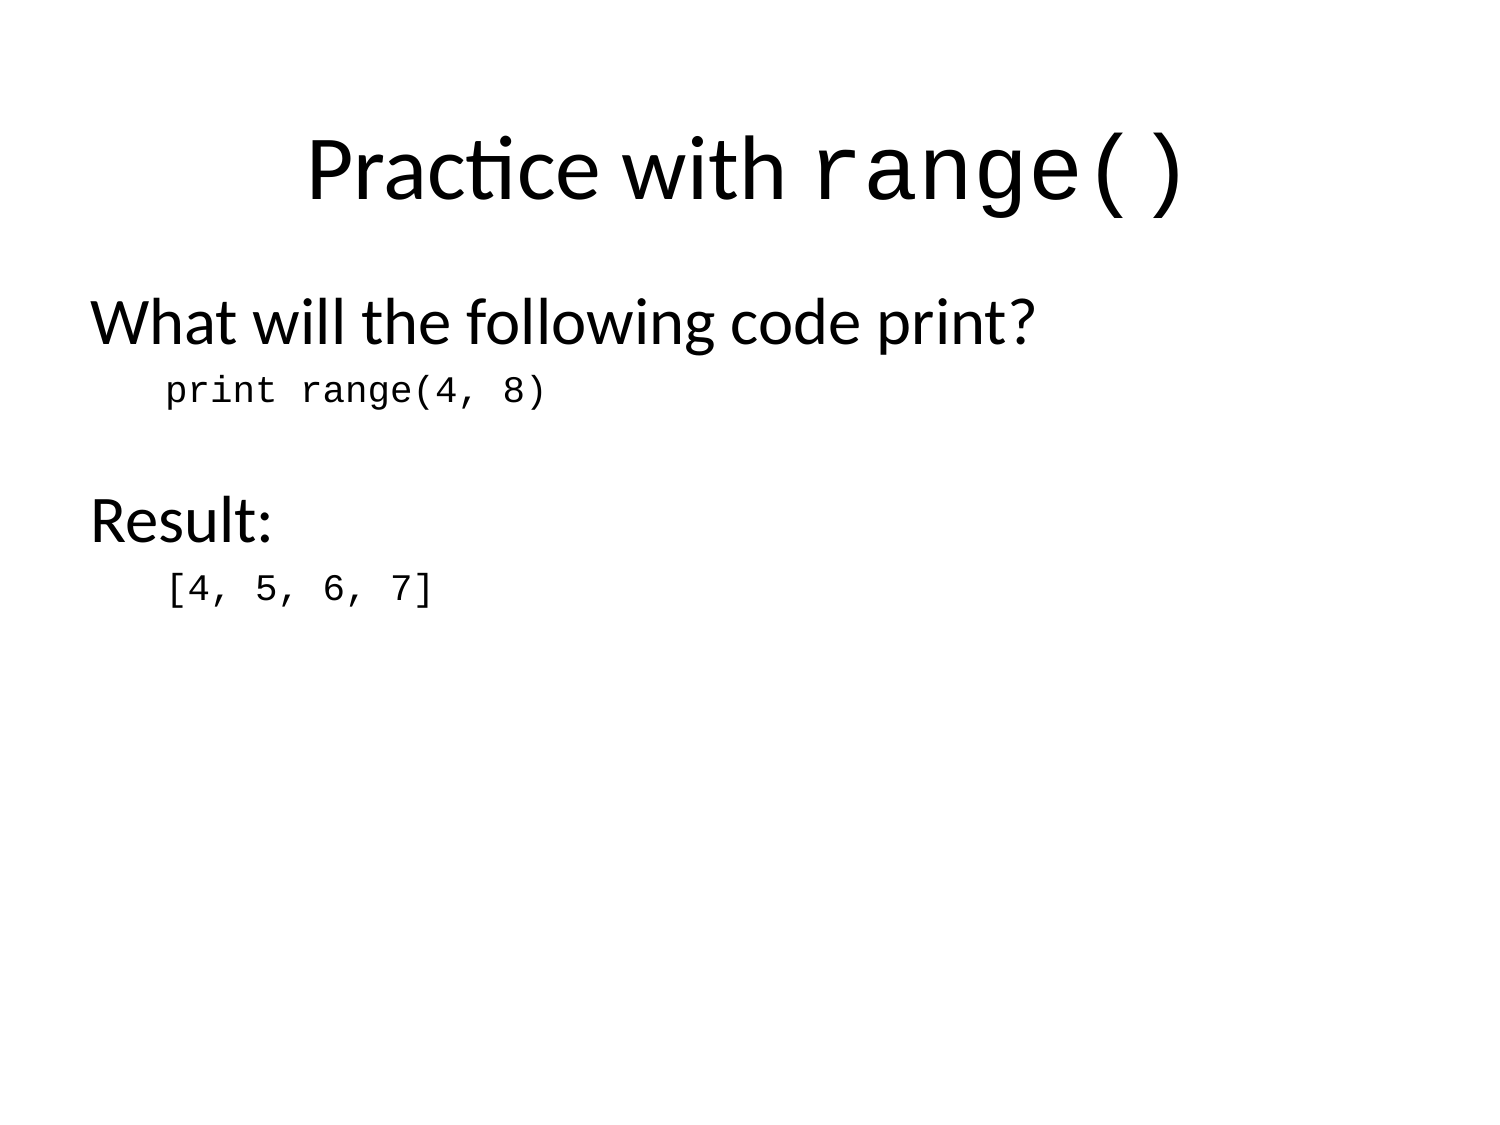

# Practice with range()
What will the following code print?
print range(4, 8)

Result:
[4, 5, 6, 7]